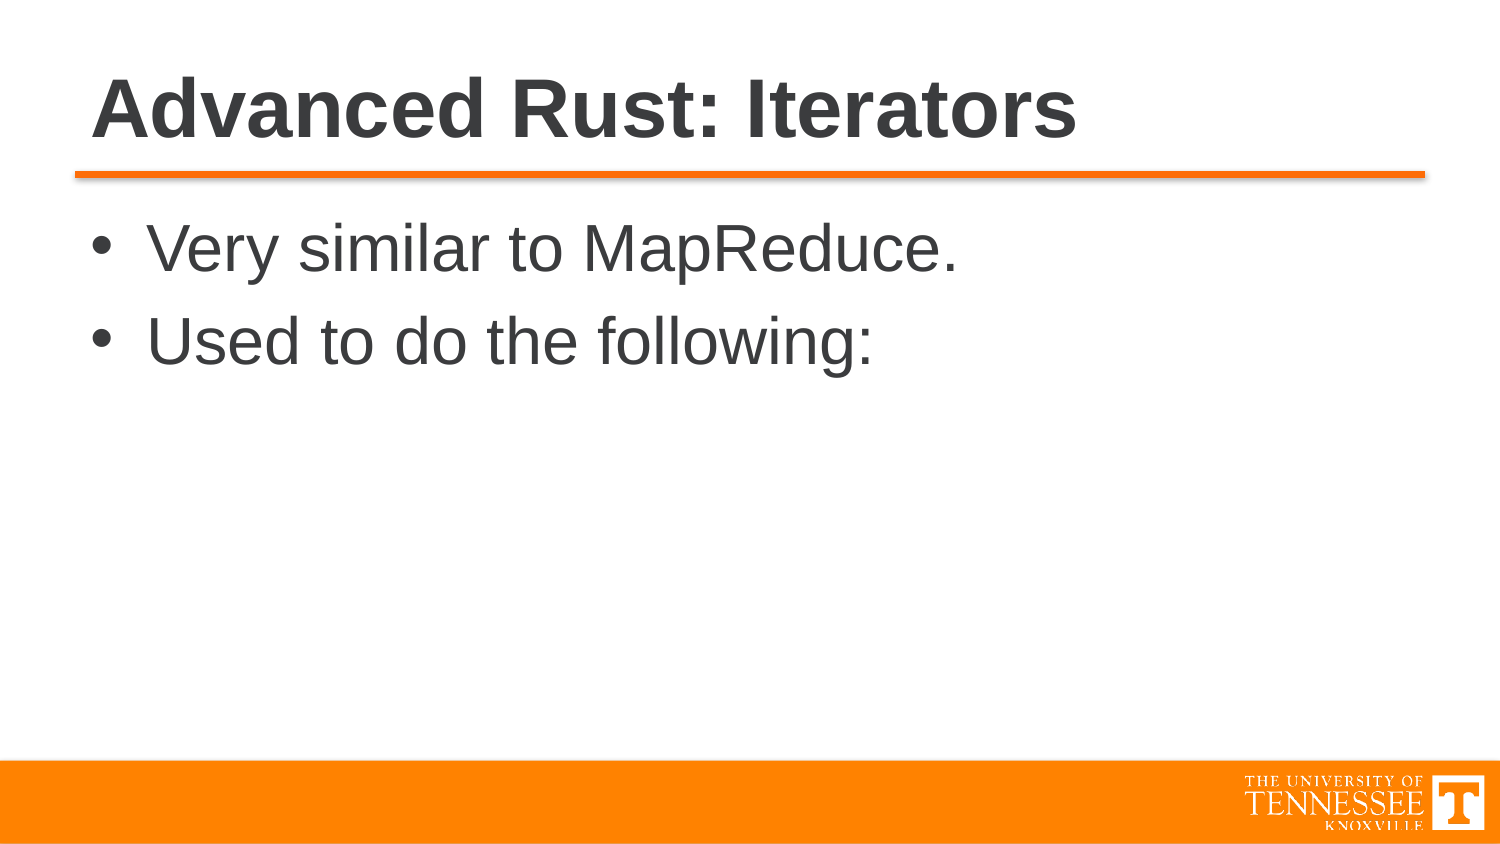

# Advanced Rust: Iterators
Very similar to MapReduce.
Used to do the following: